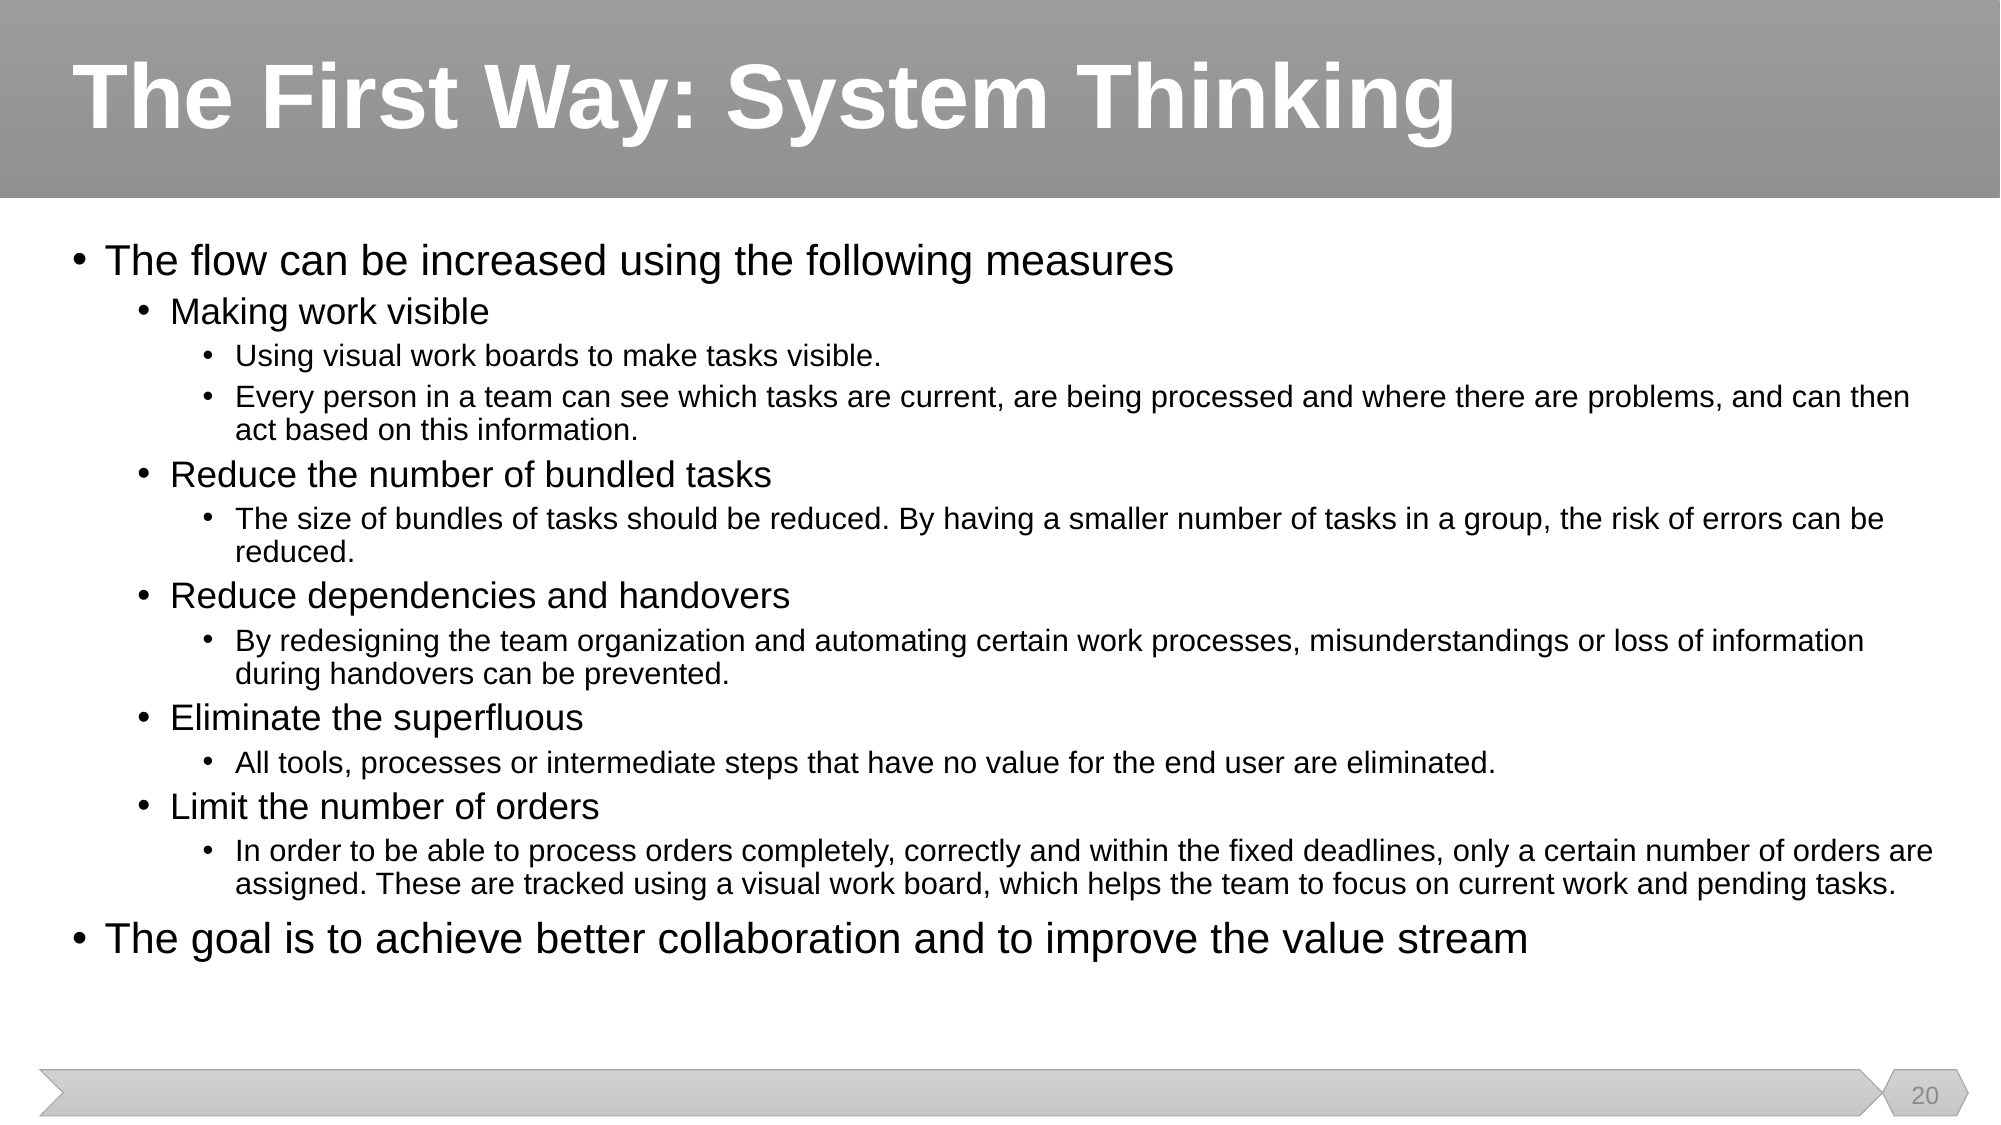

# The First Way: System Thinking
The flow can be increased using the following measures
Making work visible
Using visual work boards to make tasks visible.
Every person in a team can see which tasks are current, are being processed and where there are problems, and can then act based on this information.
Reduce the number of bundled tasks
The size of bundles of tasks should be reduced. By having a smaller number of tasks in a group, the risk of errors can be reduced.
Reduce dependencies and handovers
By redesigning the team organization and automating certain work processes, misunderstandings or loss of information during handovers can be prevented.
Eliminate the superfluous
All tools, processes or intermediate steps that have no value for the end user are eliminated.
Limit the number of orders
In order to be able to process orders completely, correctly and within the fixed deadlines, only a certain number of orders are assigned. These are tracked using a visual work board, which helps the team to focus on current work and pending tasks.
The goal is to achieve better collaboration and to improve the value stream
20